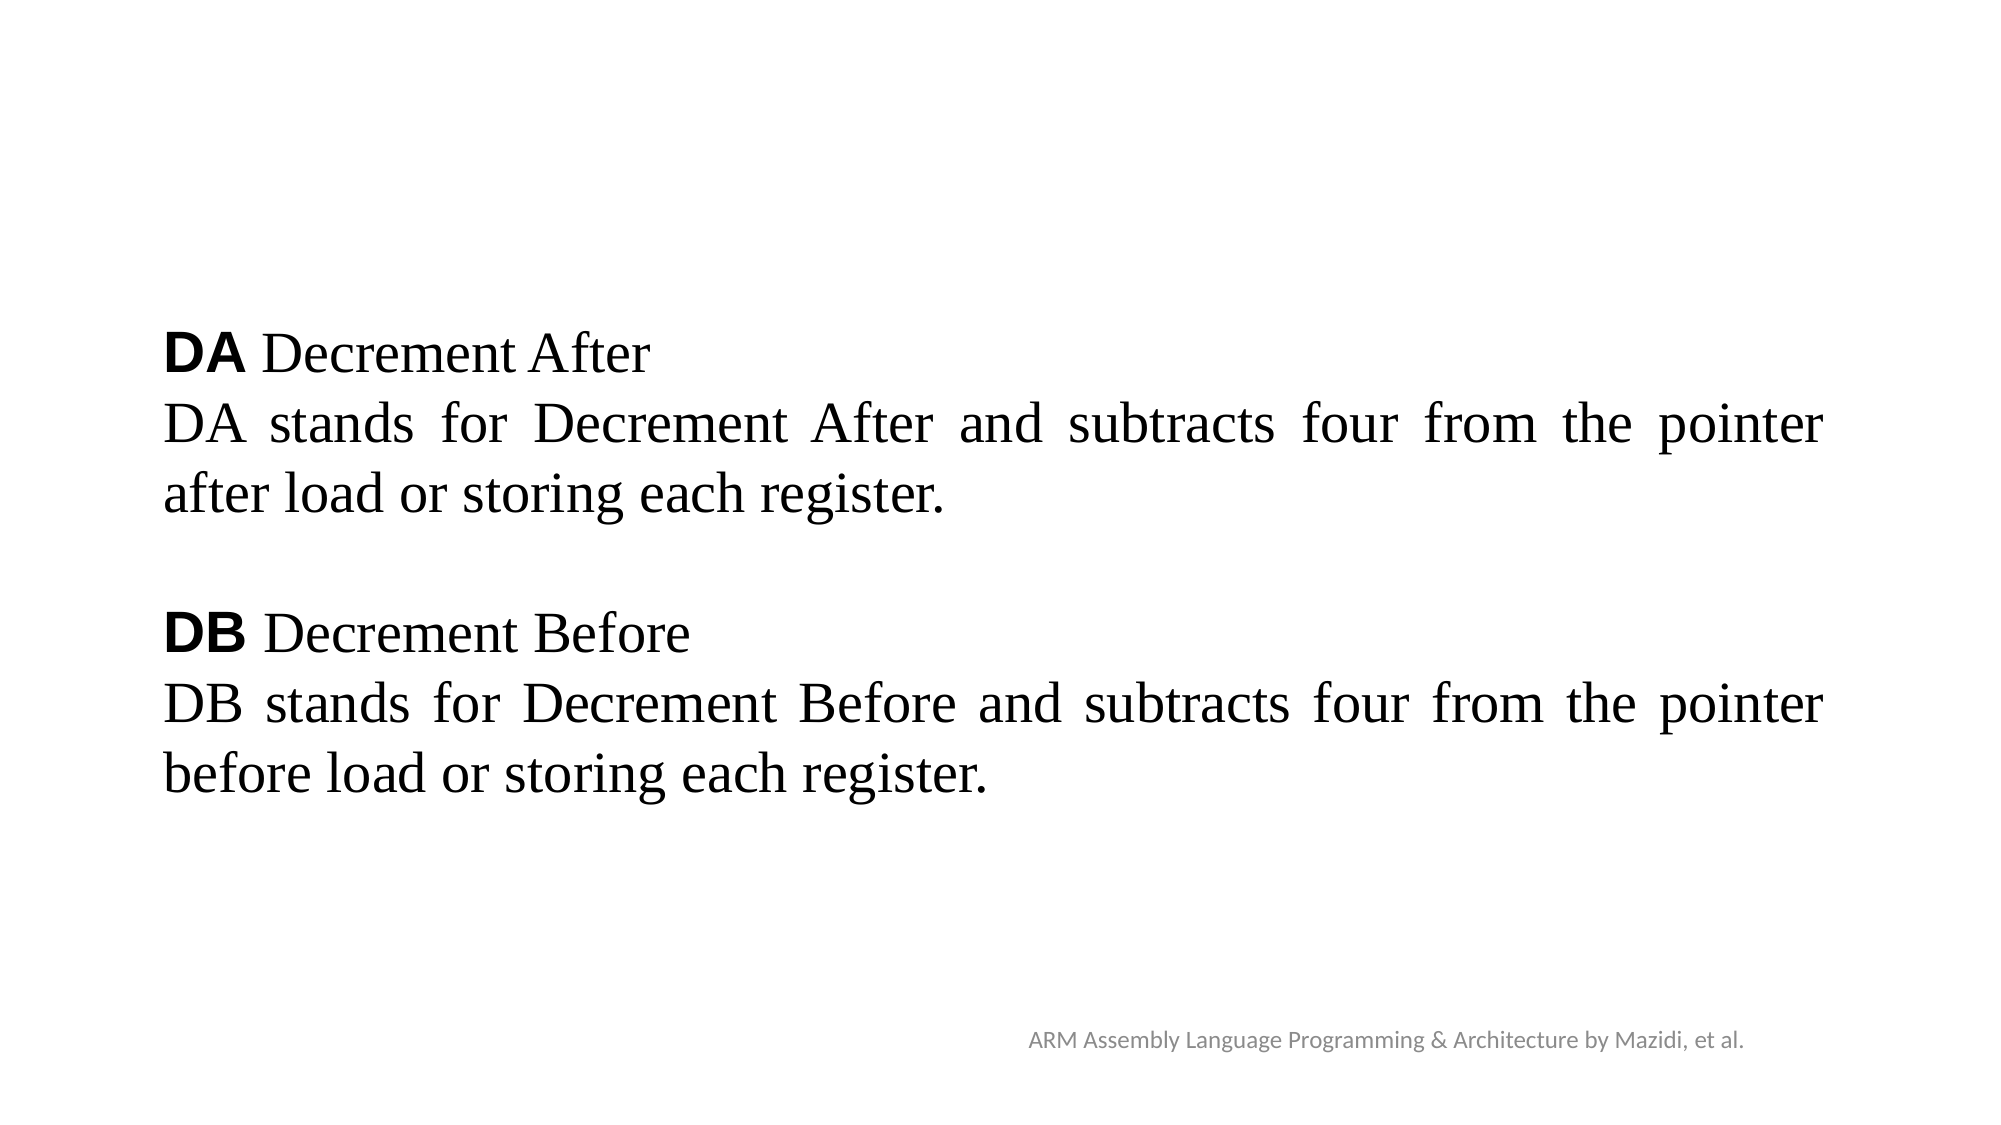

DA Decrement After
DA stands for Decrement After and subtracts four from the pointer after load or storing each register.

DB Decrement Before
DB stands for Decrement Before and subtracts four from the pointer before load or storing each register.

ARM Assembly Language Programming & Architecture by Mazidi, et al.